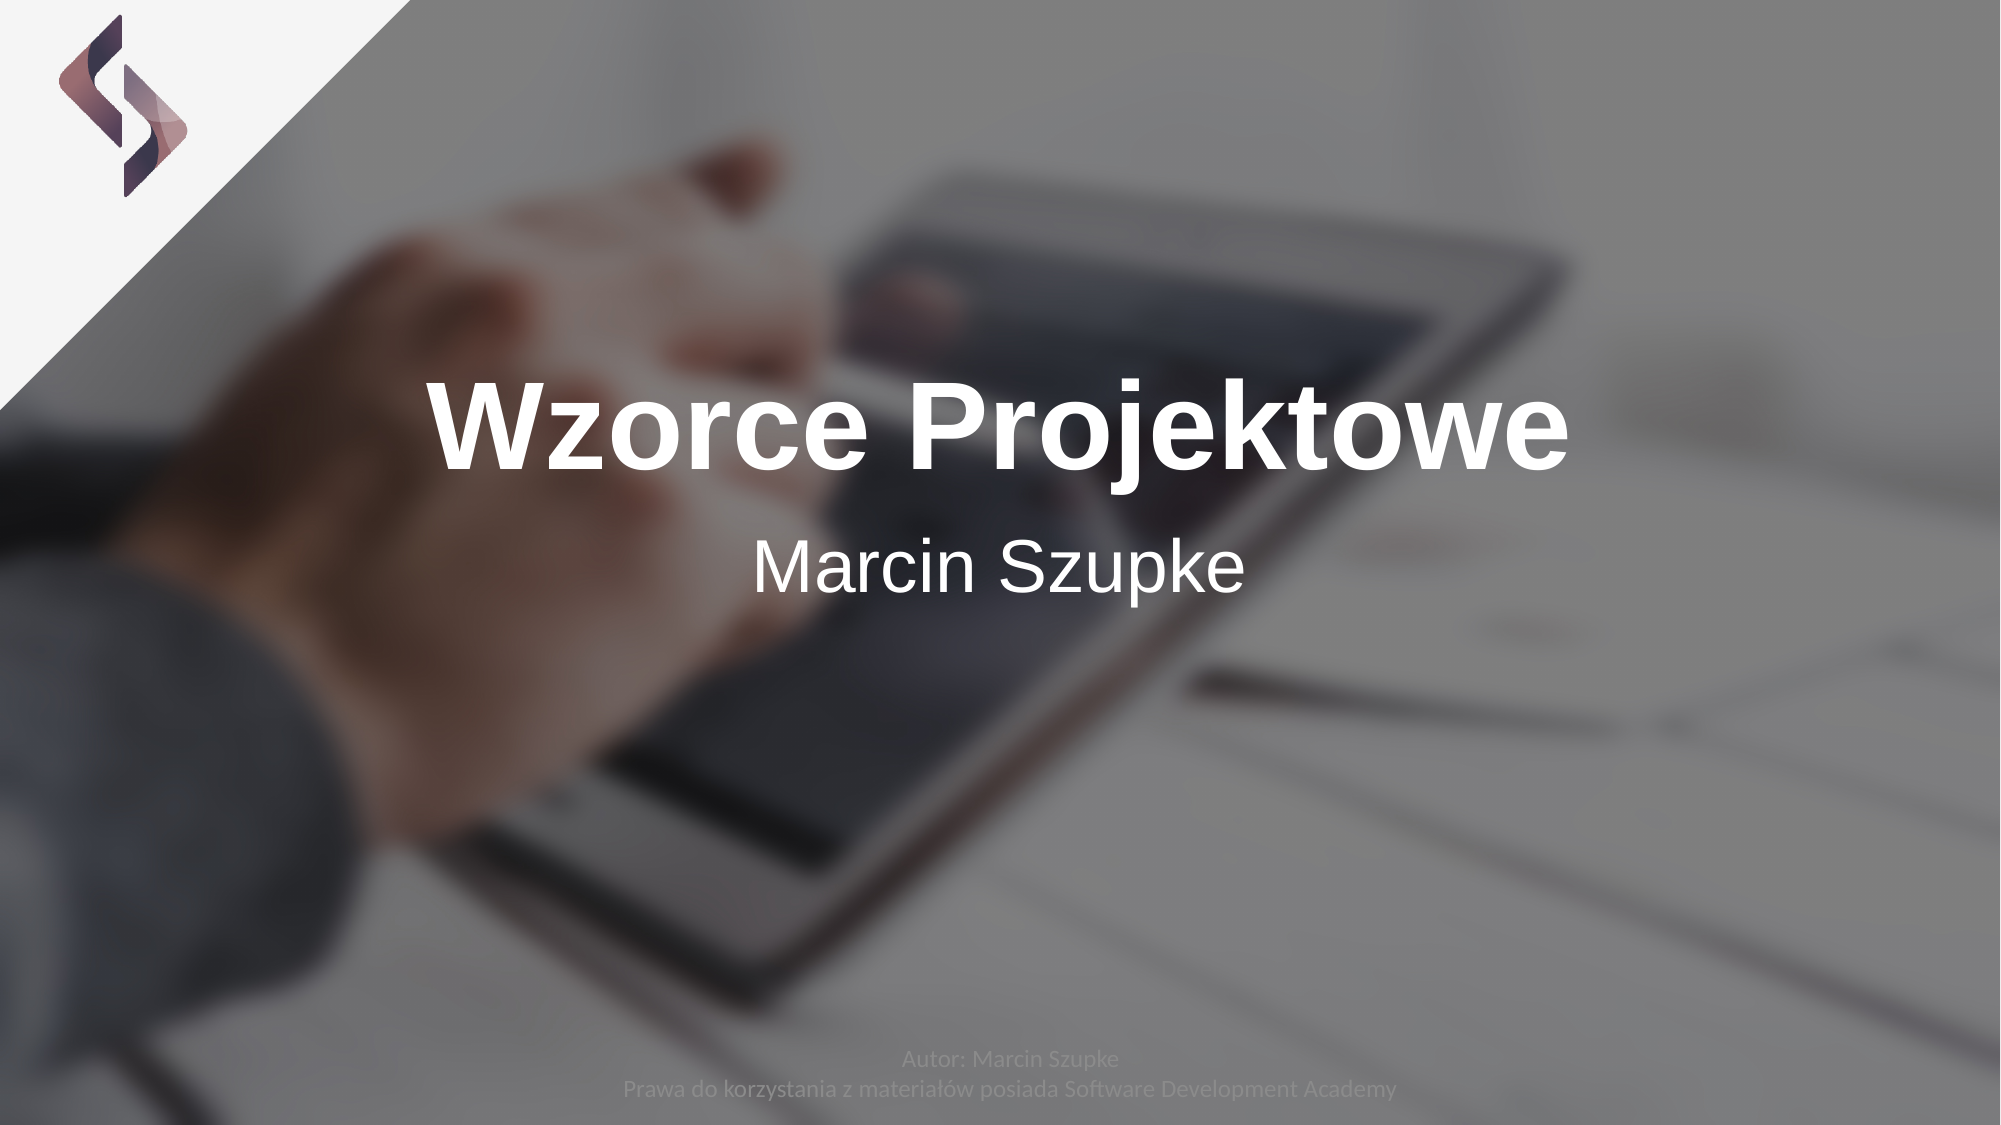

# Wzorce Projektowe
Marcin Szupke
Autor: Marcin Szupke
Prawa do korzystania z materiałów posiada Software Development Academy